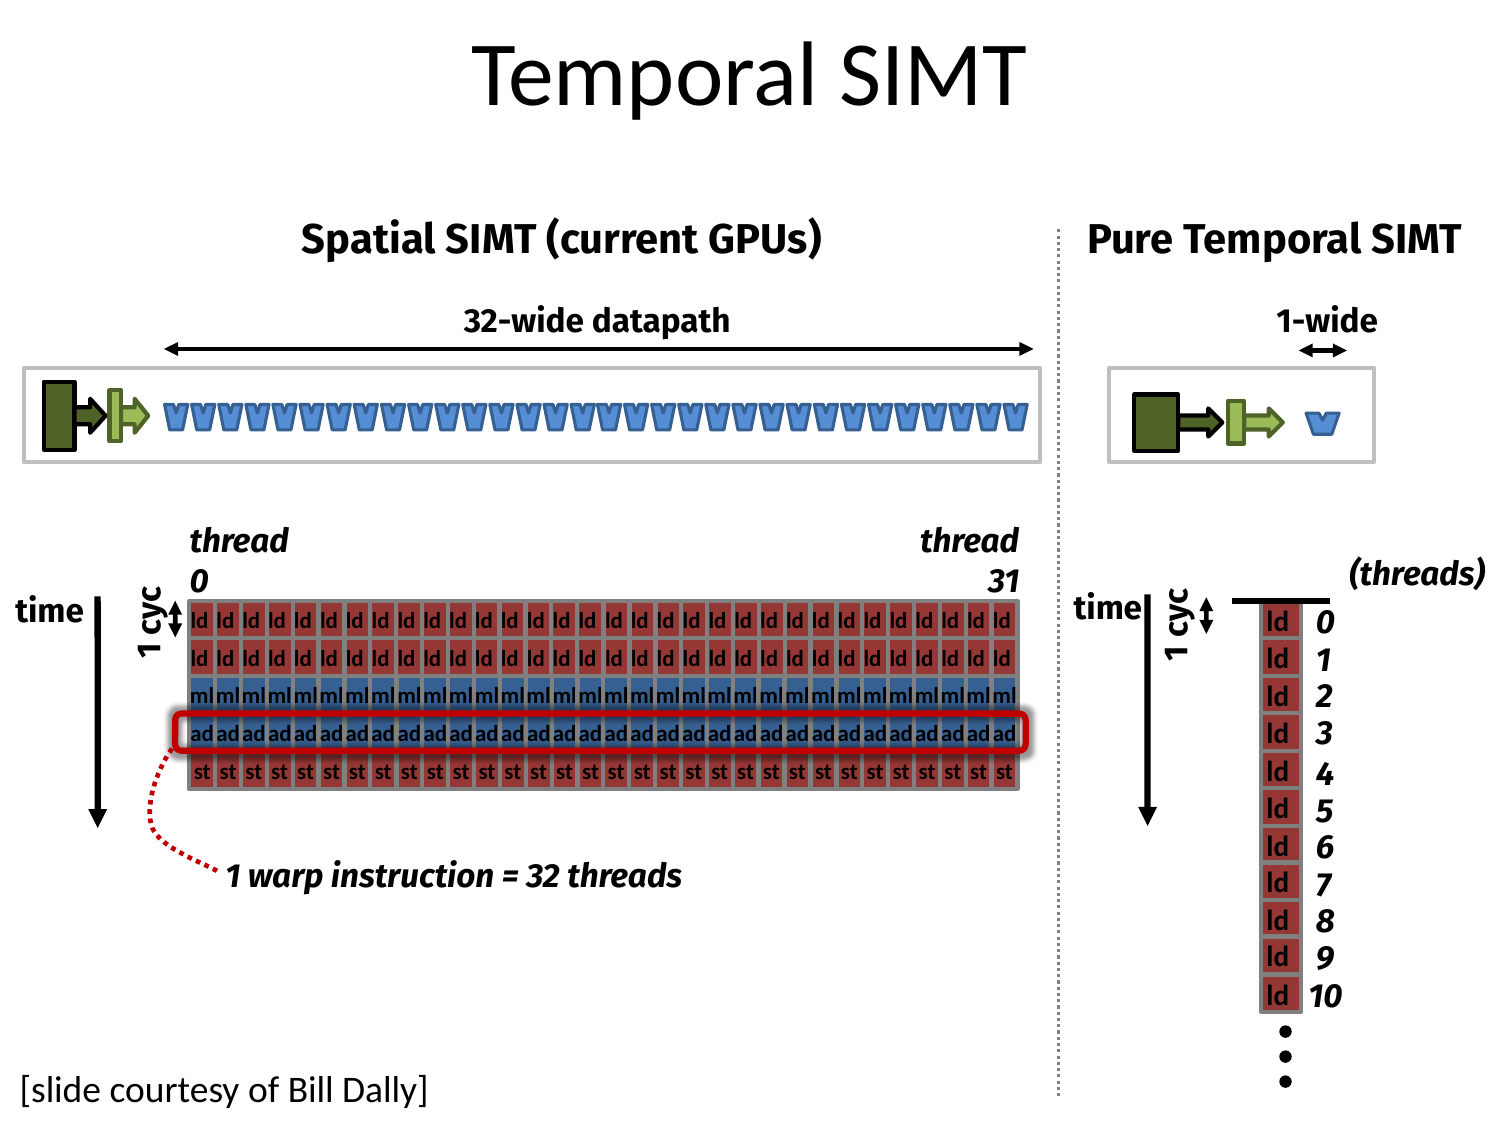

# Temporal SIMT
Pure Temporal SIMT
1-wide

(threads)
time

1 cyc

  0
ld
  1
ld
  2
ld
  3
ld
ld
  4
ld
  5
  6
ld
ld
  7
  8
ld
ld
  9
 10
ld

Spatial SIMT (current GPUs)
32-wide datapath

thread
0
 thread
31
time
1 cyc

ld
ld
ld
ld
ld
ld
ld
ld
ld
ld
ld
ld
ld
ld
ld
ld
ld
ld
ld
ld
ld
ld
ld
ld
ld
ld
ld
ld
ld
ld
ld
ld
ld
ld
ld
ld
ld
ld
ld
ld
ld
ld
ld
ld
ld
ld
ld
ld
ld
ld
ld
ld
ld
ld
ld
ld
ld
ld
ld
ld
ld
ld
ld
ld
ml
ml
ml
ml
ml
ml
ml
ml
ml
ml
ml
ml
ml
ml
ml
ml
ml
ml
ml
ml
ml
ml
ml
ml
ml
ml
ml
ml
ml
ml
ml
ml
ad
ad
ad
ad
ad
ad
ad
ad
ad
ad
ad
ad
ad
ad
ad
ad
ad
ad
ad
ad
ad
ad
ad
ad
ad
ad
ad
ad
ad
ad
ad
ad

st
st
st
st
st
st
st
st
st
st
st
st
st
st
st
st
st
st
st
st
st
st
st
st
st
st
st
st
st
st
st
st
1 warp instruction = 32 threads
[slide courtesy of Bill Dally]